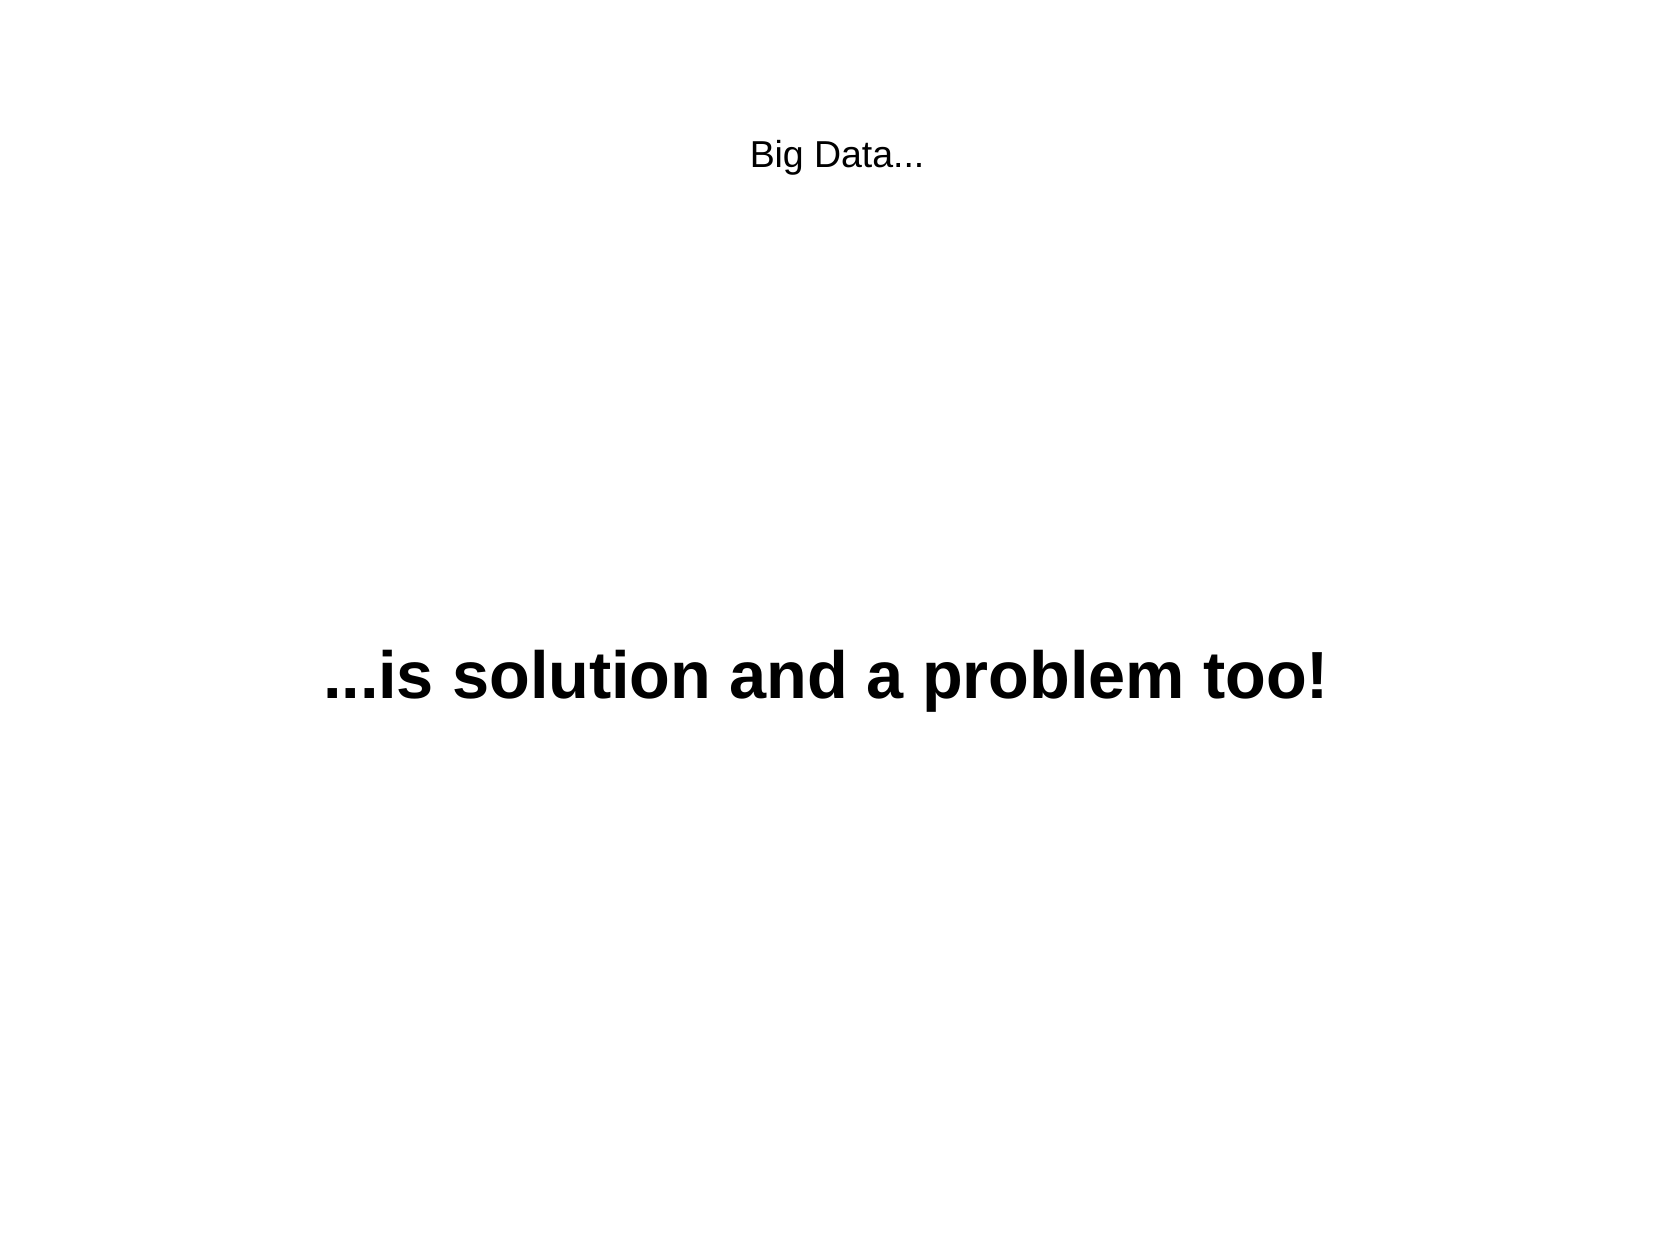

Big Data...

...is solution and a problem too!